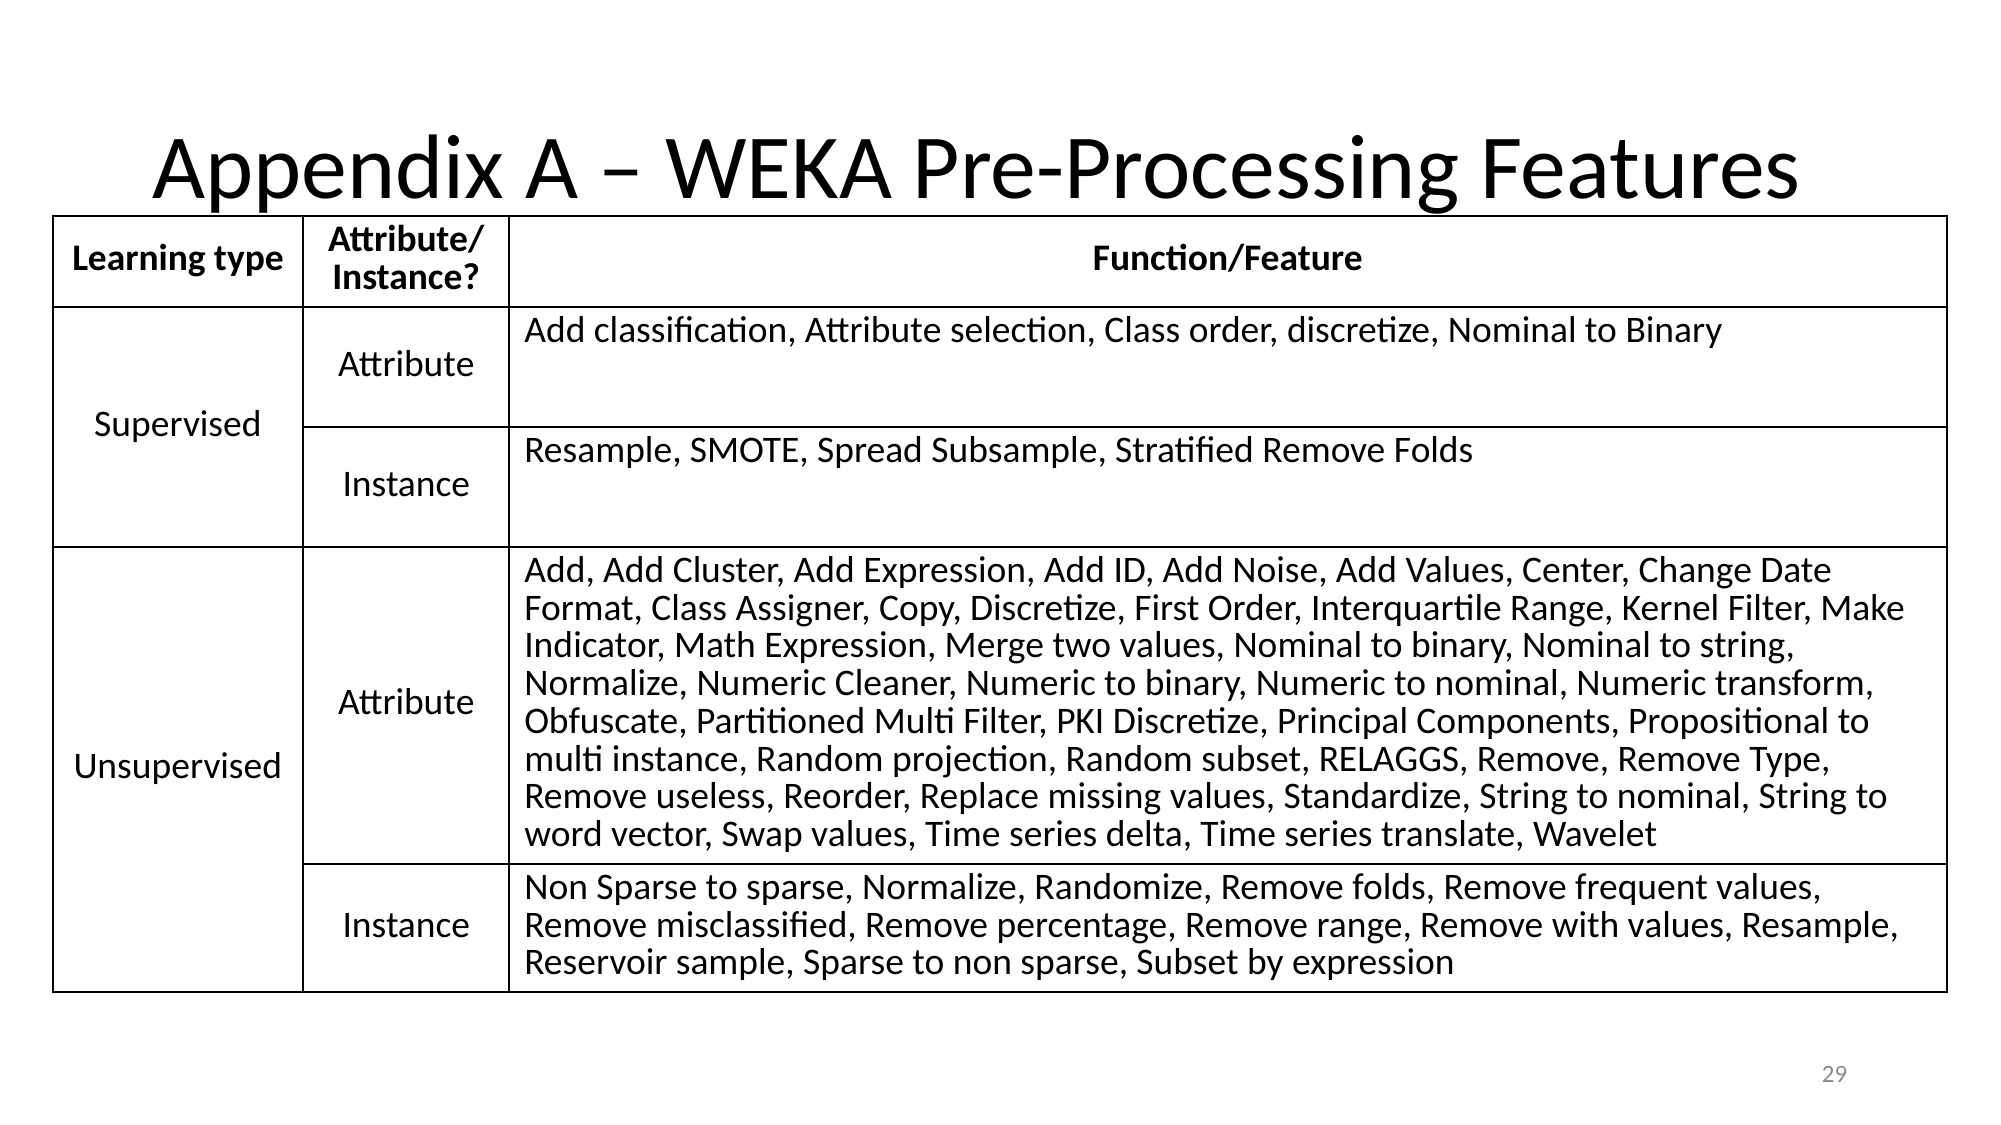

# Appendix A – WEKA Pre-Processing Features
| Learning type | Attribute/ Instance? | Function/Feature |
| --- | --- | --- |
| Supervised | Attribute | Add classification, Attribute selection, Class order, discretize, Nominal to Binary |
|  | Instance | Resample, SMOTE, Spread Subsample, Stratified Remove Folds |
| Unsupervised | Attribute | Add, Add Cluster, Add Expression, Add ID, Add Noise, Add Values, Center, Change Date Format, Class Assigner, Copy, Discretize, First Order, Interquartile Range, Kernel Filter, Make Indicator, Math Expression, Merge two values, Nominal to binary, Nominal to string, Normalize, Numeric Cleaner, Numeric to binary, Numeric to nominal, Numeric transform, Obfuscate, Partitioned Multi Filter, PKI Discretize, Principal Components, Propositional to multi instance, Random projection, Random subset, RELAGGS, Remove, Remove Type, Remove useless, Reorder, Replace missing values, Standardize, String to nominal, String to word vector, Swap values, Time series delta, Time series translate, Wavelet |
|  | Instance | Non Sparse to sparse, Normalize, Randomize, Remove folds, Remove frequent values, Remove misclassified, Remove percentage, Remove range, Remove with values, Resample, Reservoir sample, Sparse to non sparse, Subset by expression |
29